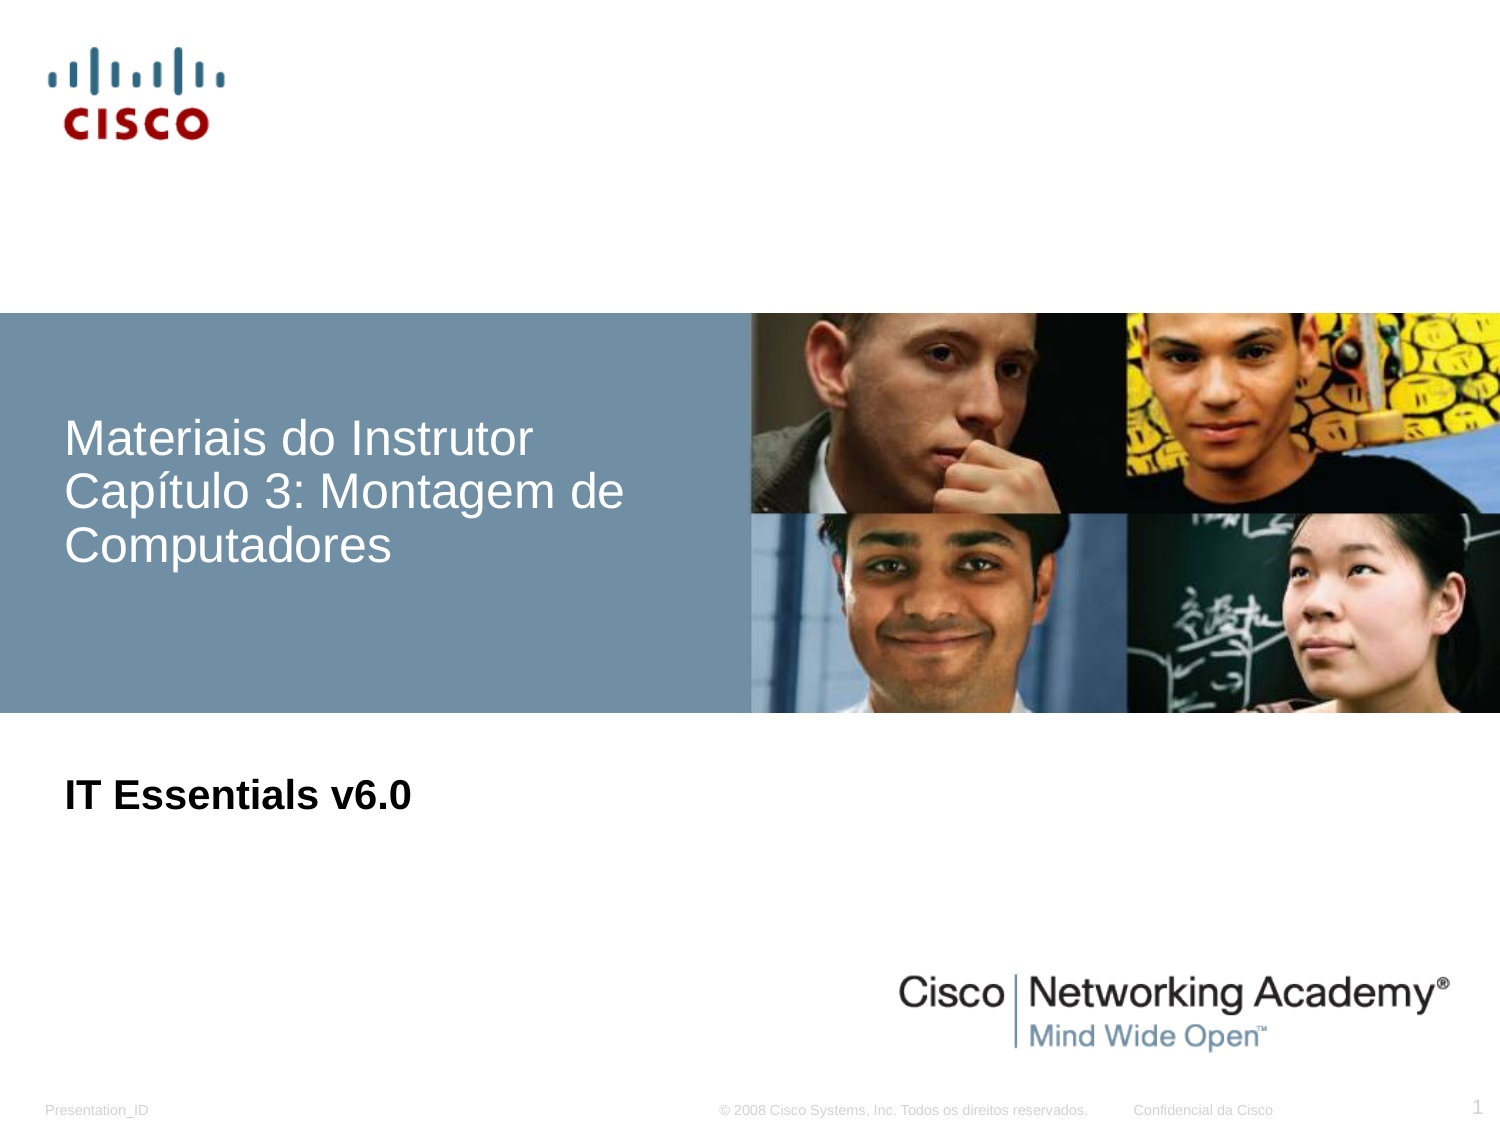

# Materiais do Instrutor Capítulo 3: Montagem de Computadores
IT Essentials v6.0